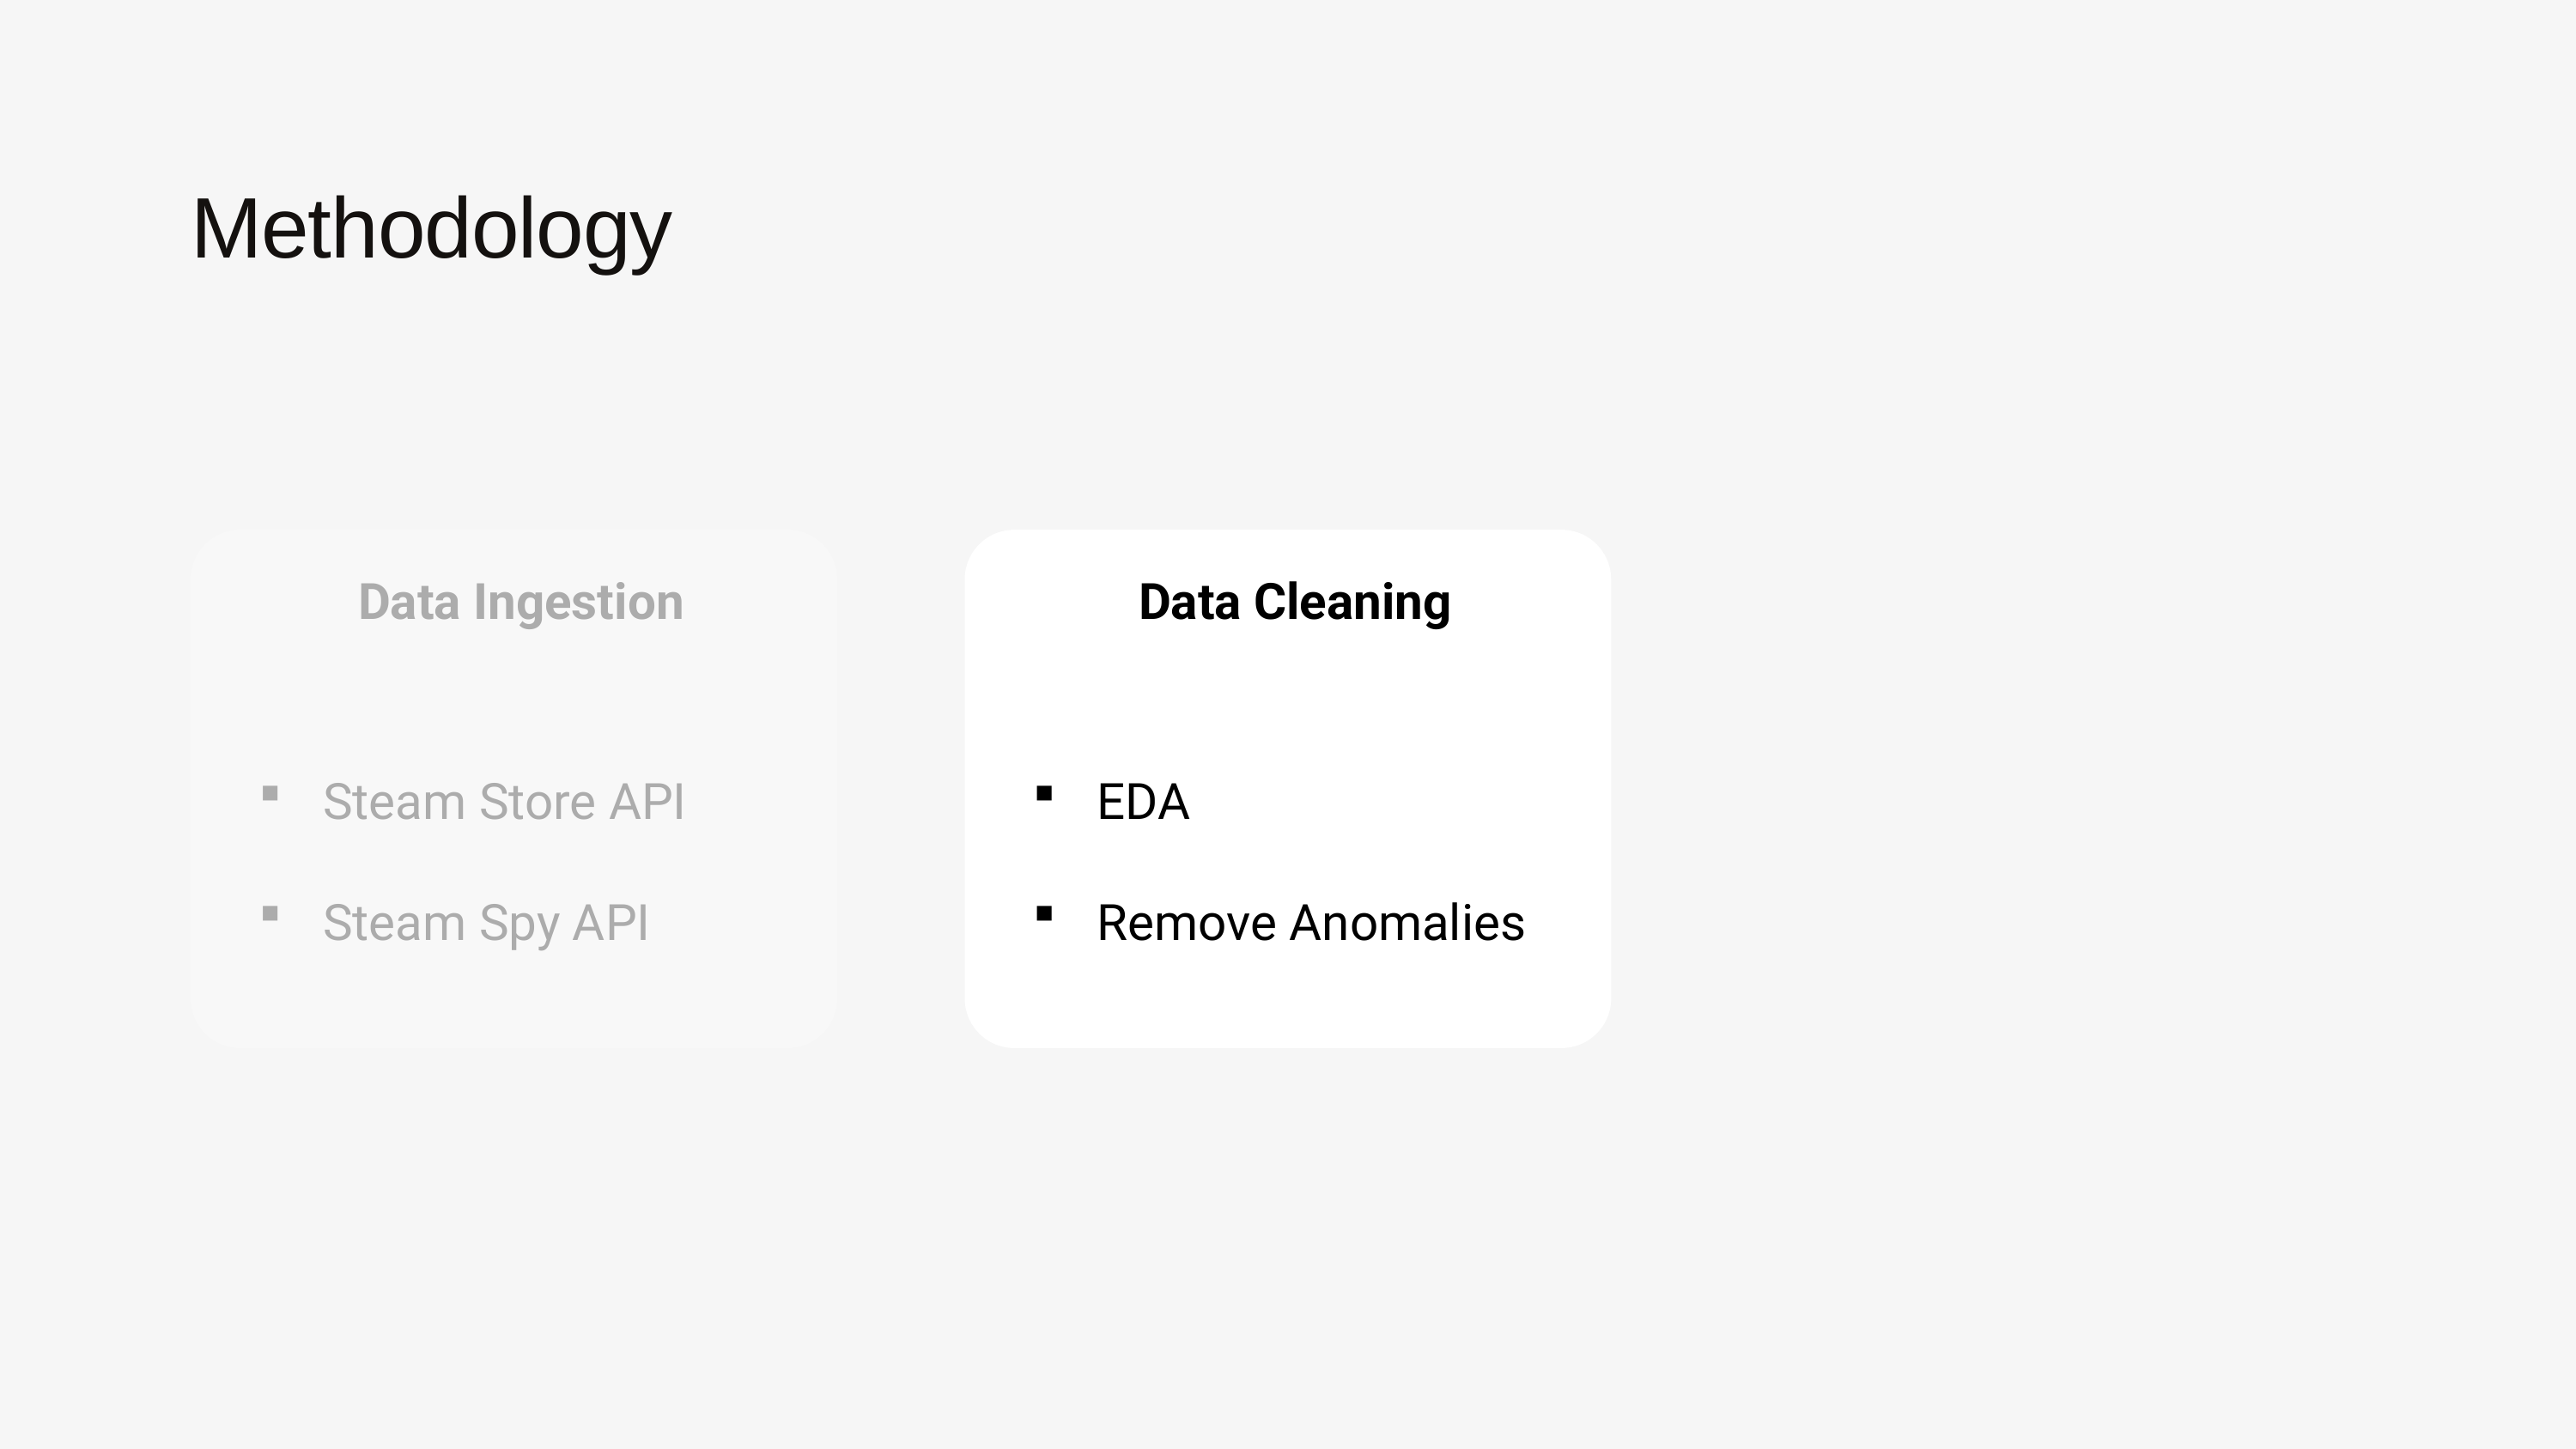

Methodology

Data Ingestion
Steam Store API
Steam Spy API

Data Cleaning
EDA
Remove Anomalies